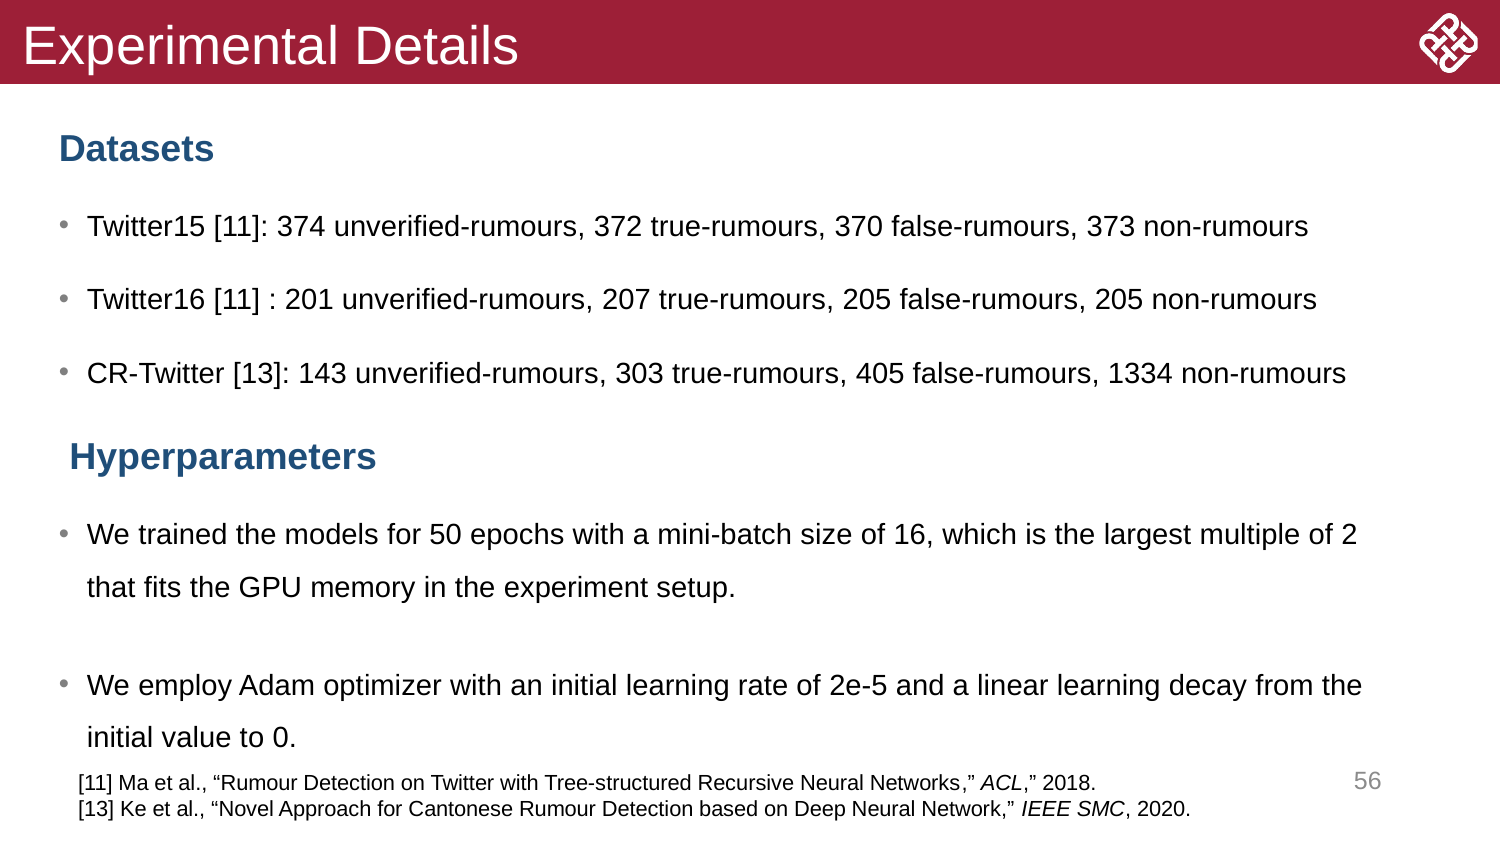

# Experimental Details
Datasets
Twitter15 [11]: 374 unverified-rumours, 372 true-rumours, 370 false-rumours, 373 non-rumours
Twitter16 [11] : 201 unverified-rumours, 207 true-rumours, 205 false-rumours, 205 non-rumours
CR-Twitter [13]: 143 unverified-rumours, 303 true-rumours, 405 false-rumours, 1334 non-rumours
 Hyperparameters
We trained the models for 50 epochs with a mini-batch size of 16, which is the largest multiple of 2 that fits the GPU memory in the experiment setup.
We employ Adam optimizer with an initial learning rate of 2e-5 and a linear learning decay from the initial value to 0.
[11] Ma et al., “Rumour Detection on Twitter with Tree-structured Recursive Neural Networks,” ACL,” 2018.
[13] Ke et al., “Novel Approach for Cantonese Rumour Detection based on Deep Neural Network,” IEEE SMC, 2020.
56